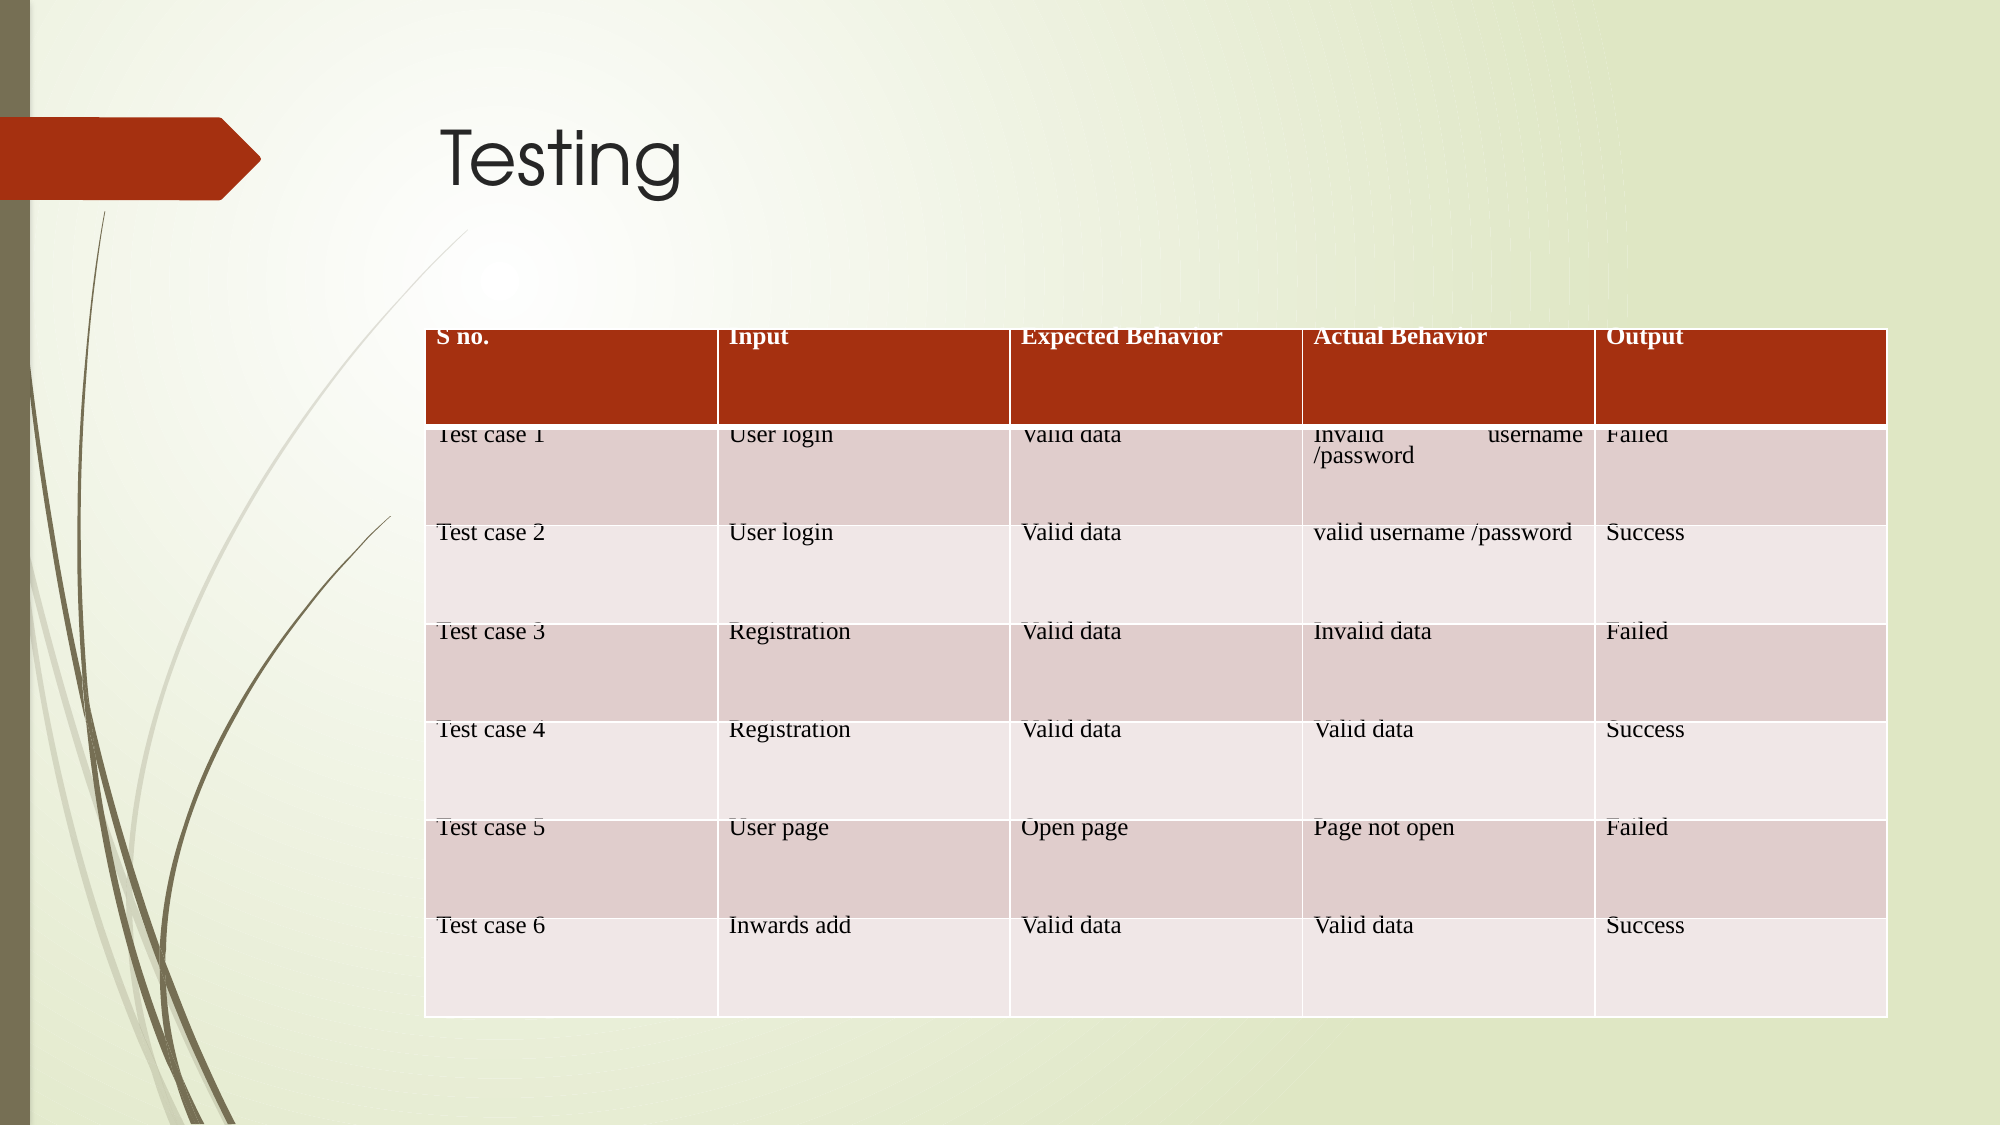

# Testing
| S no. | Input | Expected Behavior | Actual Behavior | Output |
| --- | --- | --- | --- | --- |
| Test case 1 | User login | Valid data | Invalid username /password | Failed |
| Test case 2 | User login | Valid data | valid username /password | Success |
| Test case 3 | Registration | Valid data | Invalid data | Failed |
| Test case 4 | Registration | Valid data | Valid data | Success |
| Test case 5 | User page | Open page | Page not open | Failed |
| Test case 6 | Inwards add | Valid data | Valid data | Success |